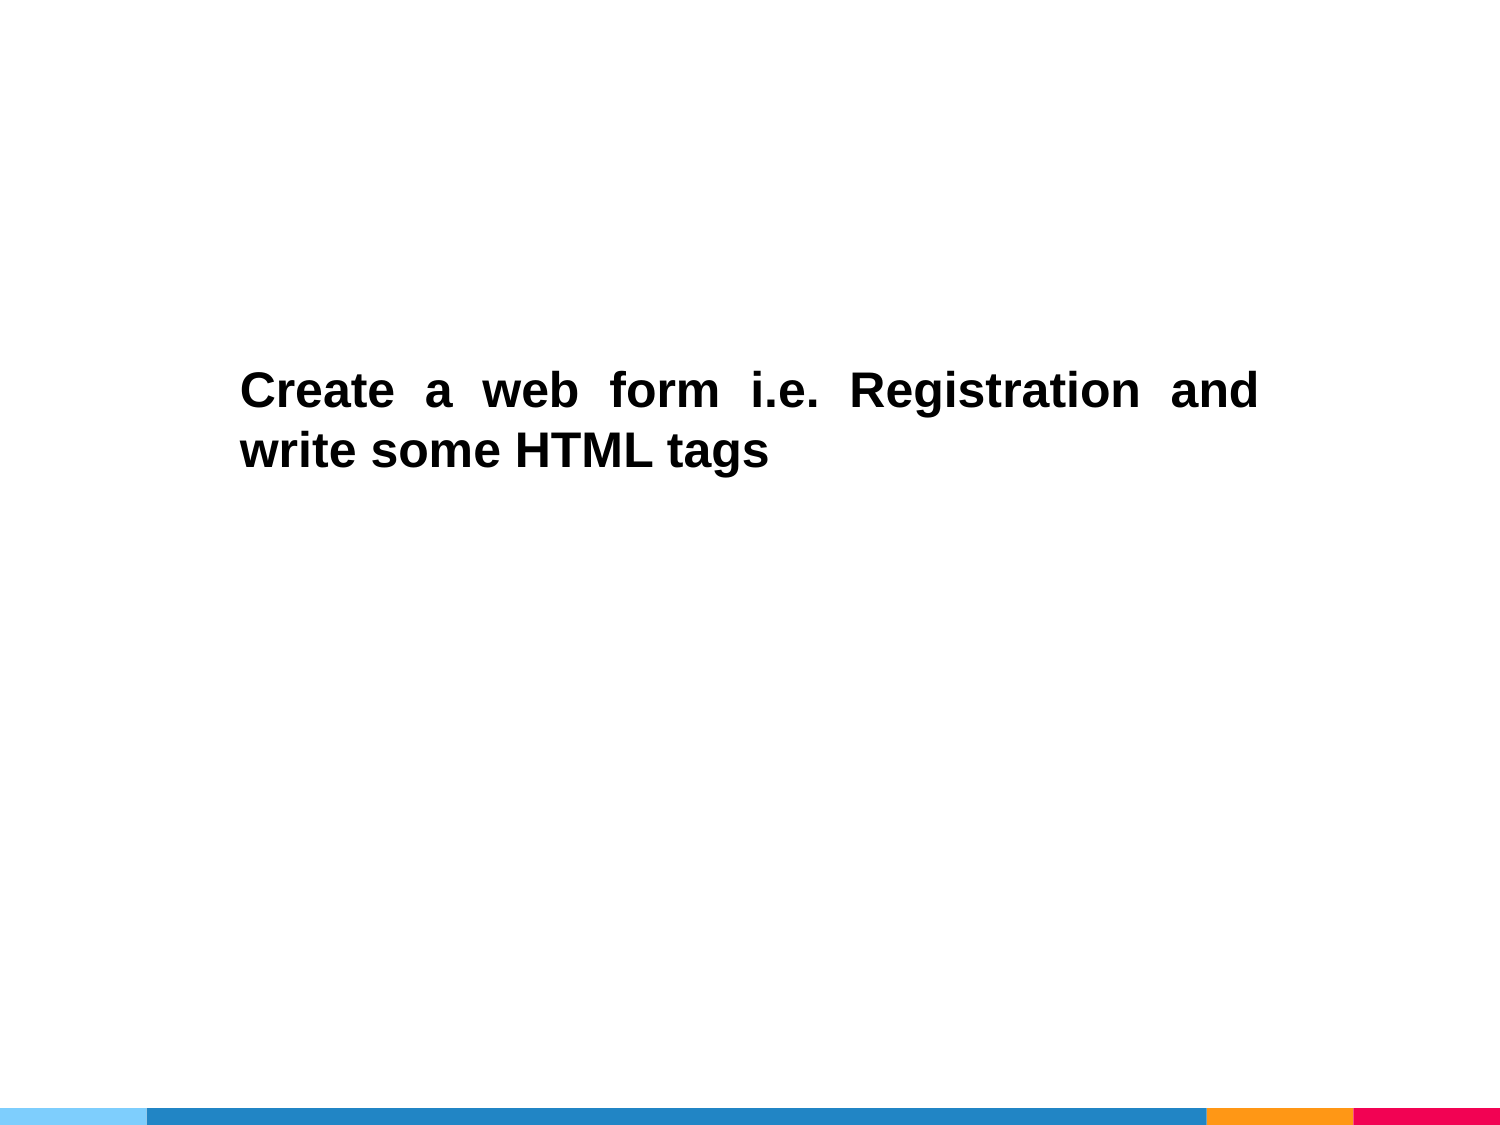

Create a web form i.e. Registration and write some HTML tags